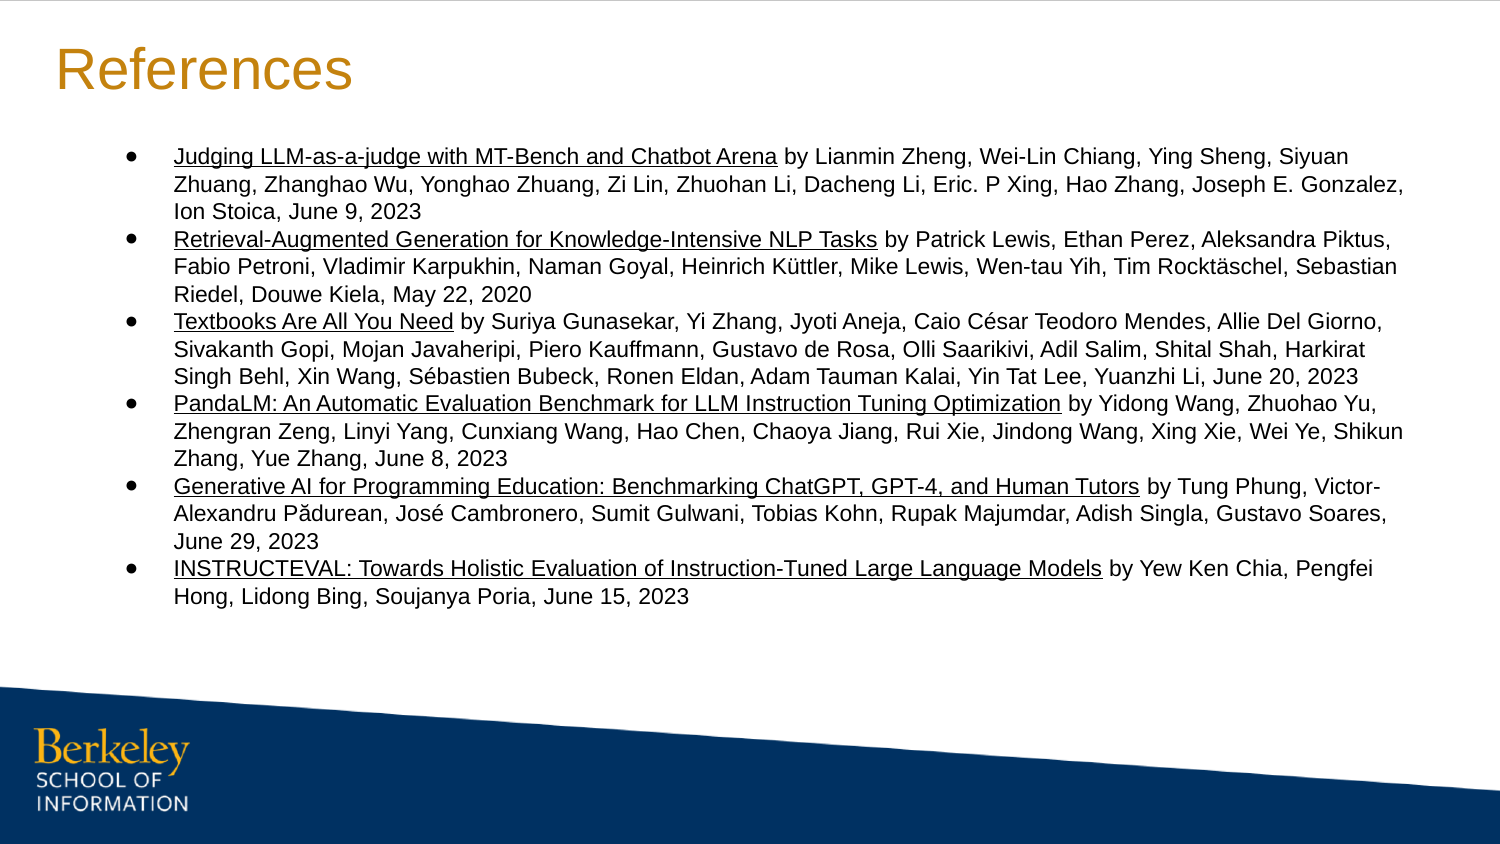

References
Judging LLM-as-a-judge with MT-Bench and Chatbot Arena by Lianmin Zheng, Wei-Lin Chiang, Ying Sheng, Siyuan Zhuang, Zhanghao Wu, Yonghao Zhuang, Zi Lin, Zhuohan Li, Dacheng Li, Eric. P Xing, Hao Zhang, Joseph E. Gonzalez, Ion Stoica, June 9, 2023
Retrieval-Augmented Generation for Knowledge-Intensive NLP Tasks by Patrick Lewis, Ethan Perez, Aleksandra Piktus, Fabio Petroni, Vladimir Karpukhin, Naman Goyal, Heinrich Küttler, Mike Lewis, Wen-tau Yih, Tim Rocktäschel, Sebastian Riedel, Douwe Kiela, May 22, 2020
Textbooks Are All You Need by Suriya Gunasekar, Yi Zhang, Jyoti Aneja, Caio César Teodoro Mendes, Allie Del Giorno, Sivakanth Gopi, Mojan Javaheripi, Piero Kauffmann, Gustavo de Rosa, Olli Saarikivi, Adil Salim, Shital Shah, Harkirat Singh Behl, Xin Wang, Sébastien Bubeck, Ronen Eldan, Adam Tauman Kalai, Yin Tat Lee, Yuanzhi Li, June 20, 2023
PandaLM: An Automatic Evaluation Benchmark for LLM Instruction Tuning Optimization by Yidong Wang, Zhuohao Yu, Zhengran Zeng, Linyi Yang, Cunxiang Wang, Hao Chen, Chaoya Jiang, Rui Xie, Jindong Wang, Xing Xie, Wei Ye, Shikun Zhang, Yue Zhang, June 8, 2023
Generative AI for Programming Education: Benchmarking ChatGPT, GPT-4, and Human Tutors by Tung Phung, Victor-Alexandru Pădurean, José Cambronero, Sumit Gulwani, Tobias Kohn, Rupak Majumdar, Adish Singla, Gustavo Soares, June 29, 2023
INSTRUCTEVAL: Towards Holistic Evaluation of Instruction-Tuned Large Language Models by Yew Ken Chia, Pengfei Hong, Lidong Bing, Soujanya Poria, June 15, 2023